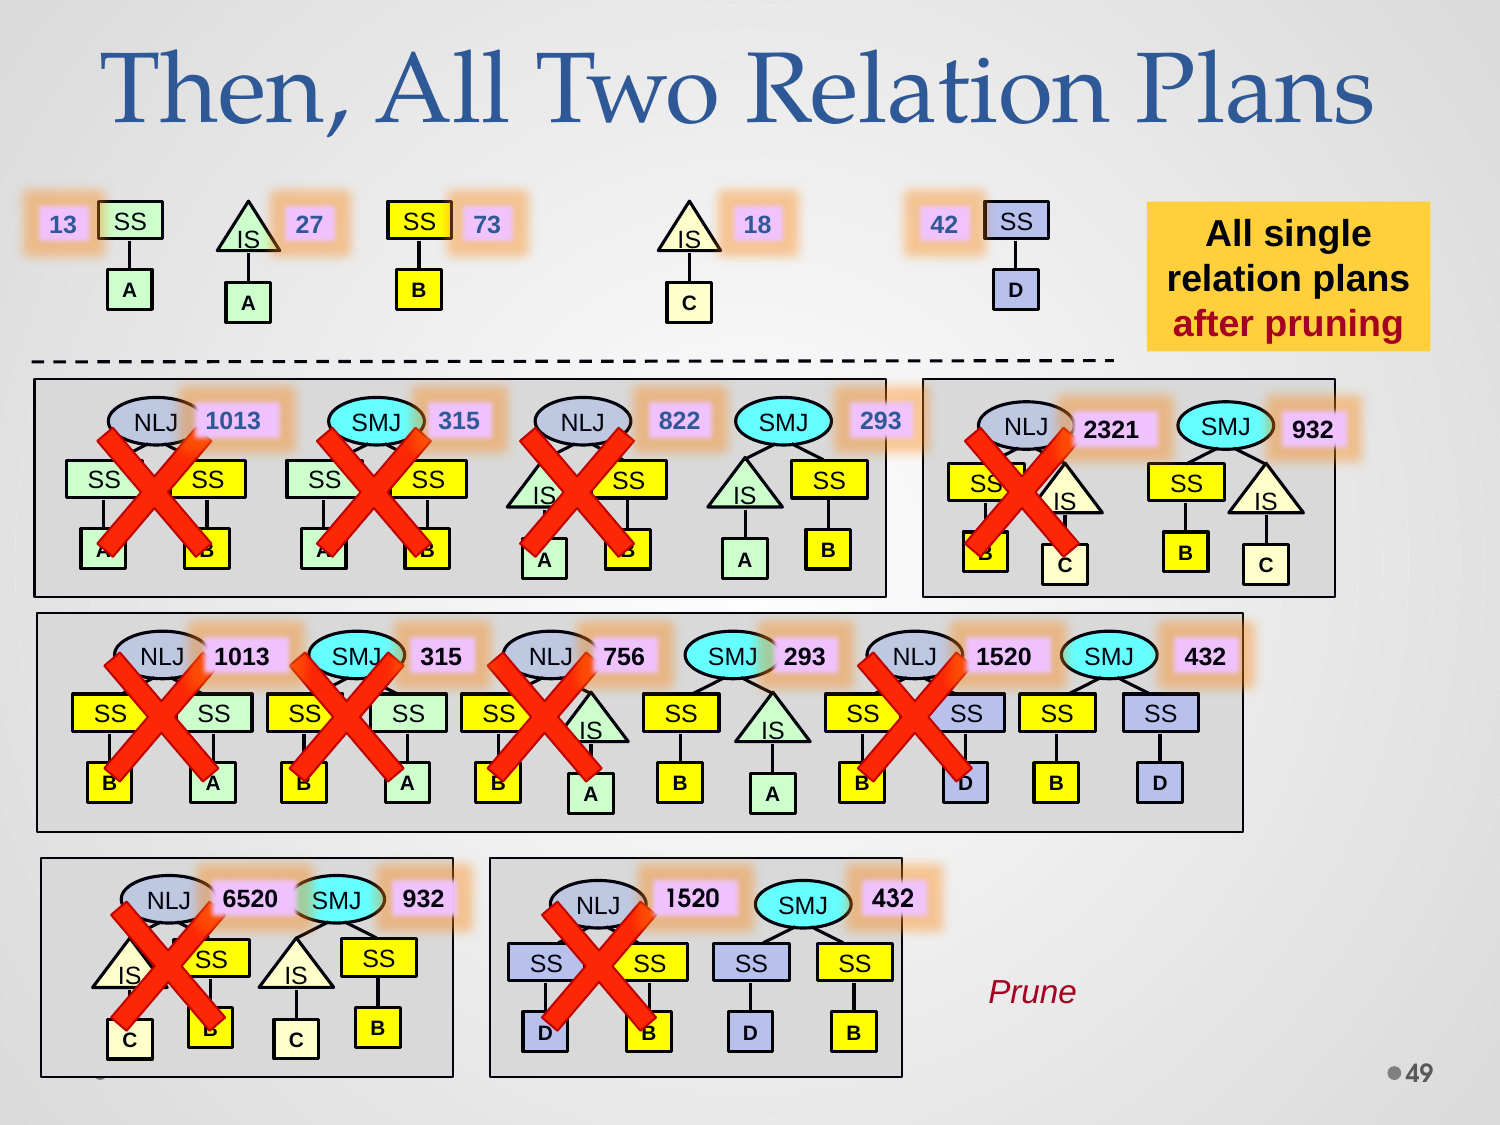

Then, All Two Relation Plans
13
SS
A
IS
A
27
SS
B
73
IS
C
18
42
SS
D
All single relation plans
after pruning

NLJ
SS
A
SS
B
SMJ
SS
A
SS
B
NLJ
IS
A
SS
B
SMJ
IS
A
SS
B

NLJ
SS
B
IS
C
SMJ
SS
B
IS
C

1013
315
822
293
2321
932
1013
315
756
293
1520
432
6520
932
1520
432

NLJ
SS
B
SS
A
SMJ
SS
B
SS
A
NLJ
IS
A
SS
B
SMJ
IS
A
SS
B
NLJ
SS
B
SS
D
SMJ
SS
B
SS
D

NLJ
SS
D
SS
B
SMJ
SS
D
SS
B

NLJ
IS
C
SS
B
SMJ
IS
C
SS
B
Prune
49